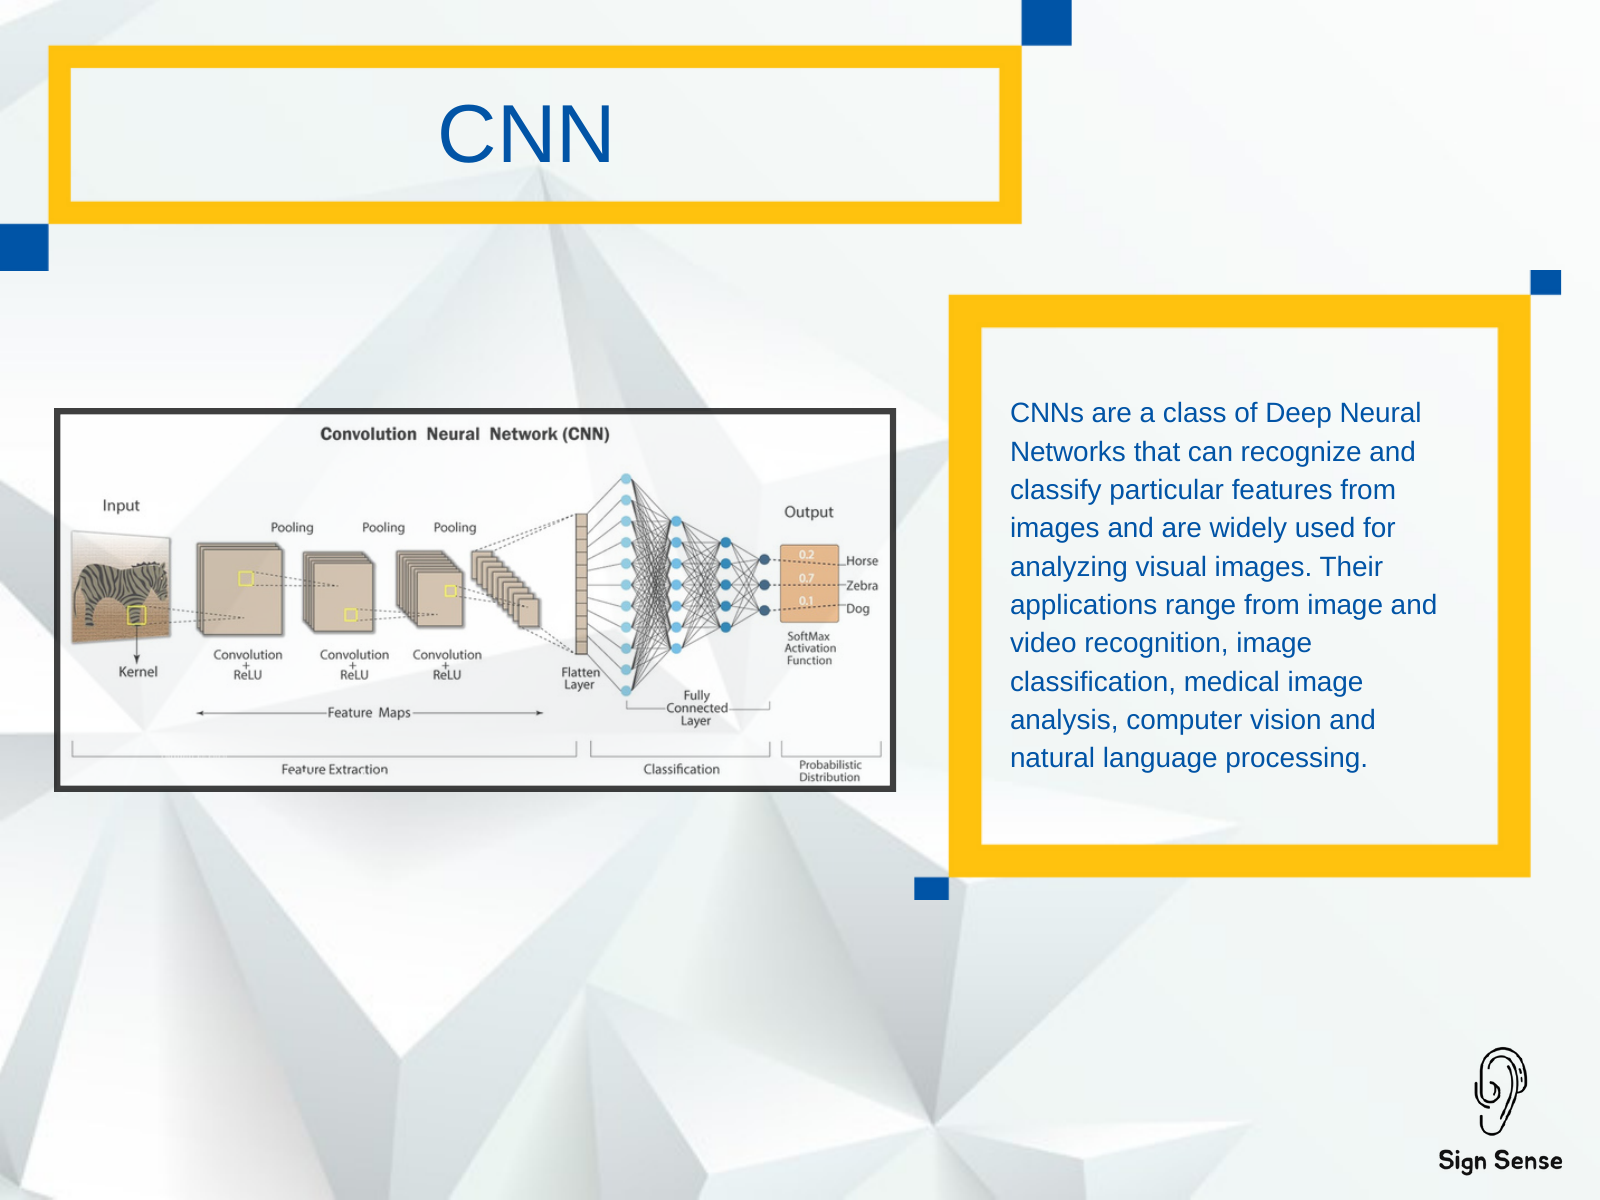

CNN

CNNs are a class of Deep Neural Networks that can recognize and classify particular features from images and are widely used for analyzing visual images. Their applications range from image and video recognition, image classification, medical image analysis, computer vision and natural language processing.